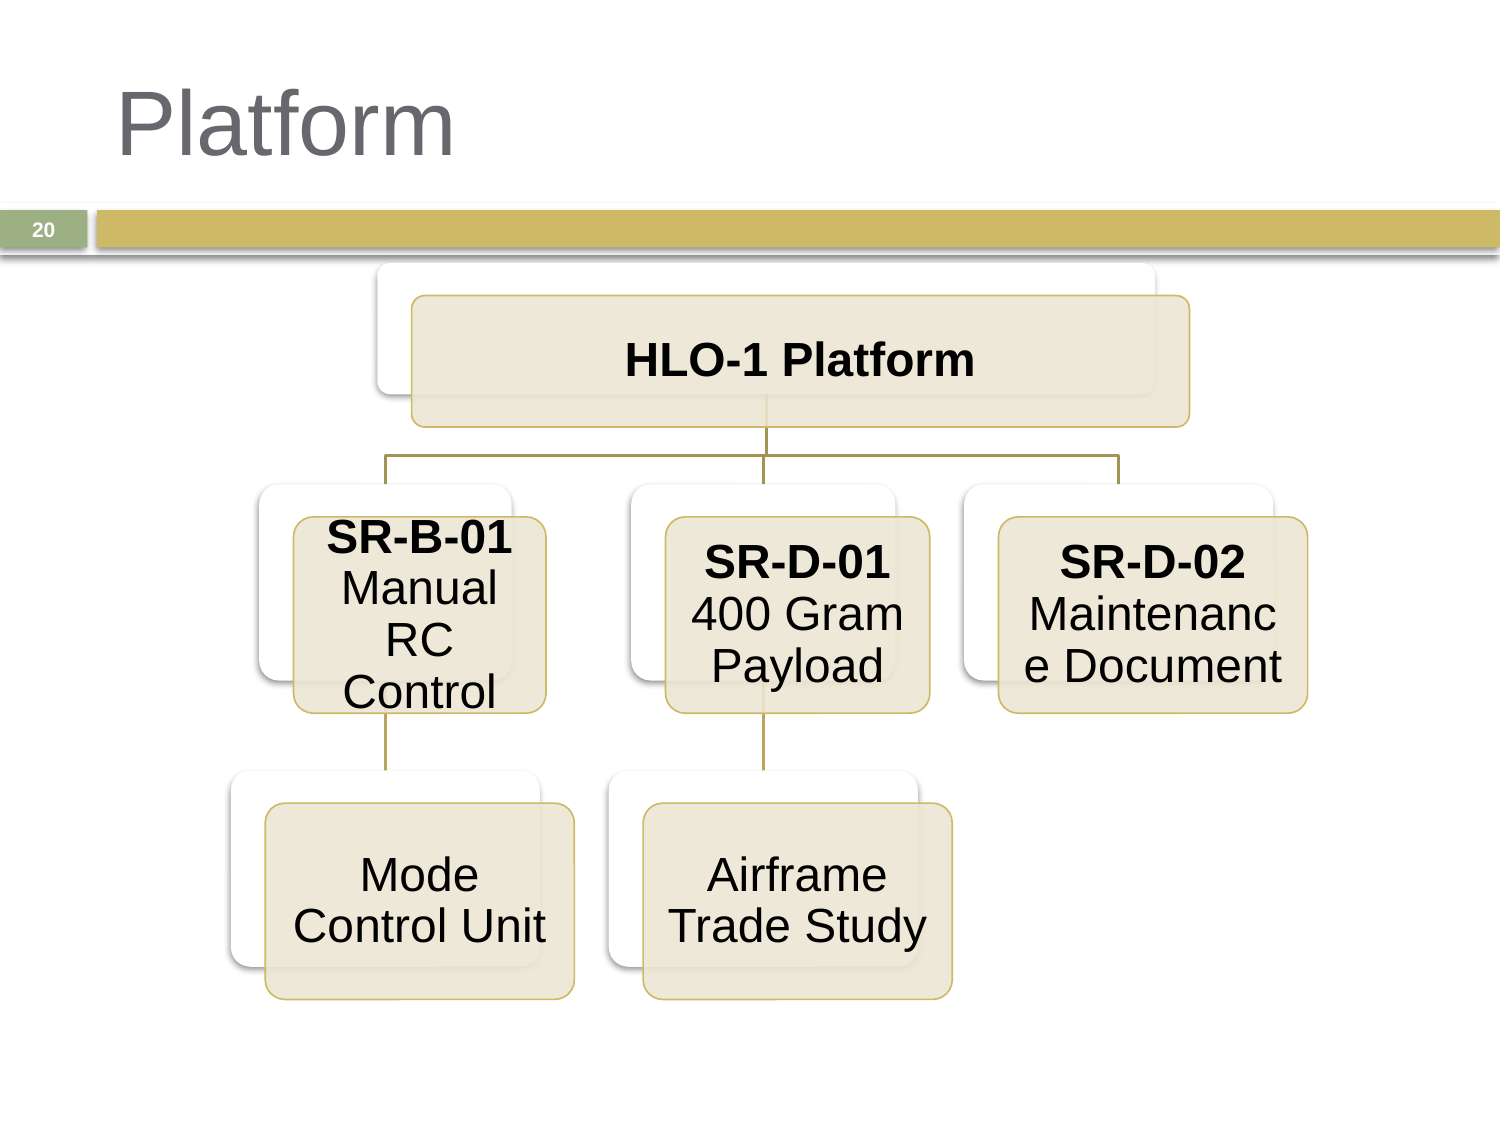

# Platform
20
HLO-1 Platform
SR-B-01
Manual RC Control
Mode Control Unit
SR-D-01
400 Gram Payload
Airframe Trade Study
SR-D-02
Maintenance Document